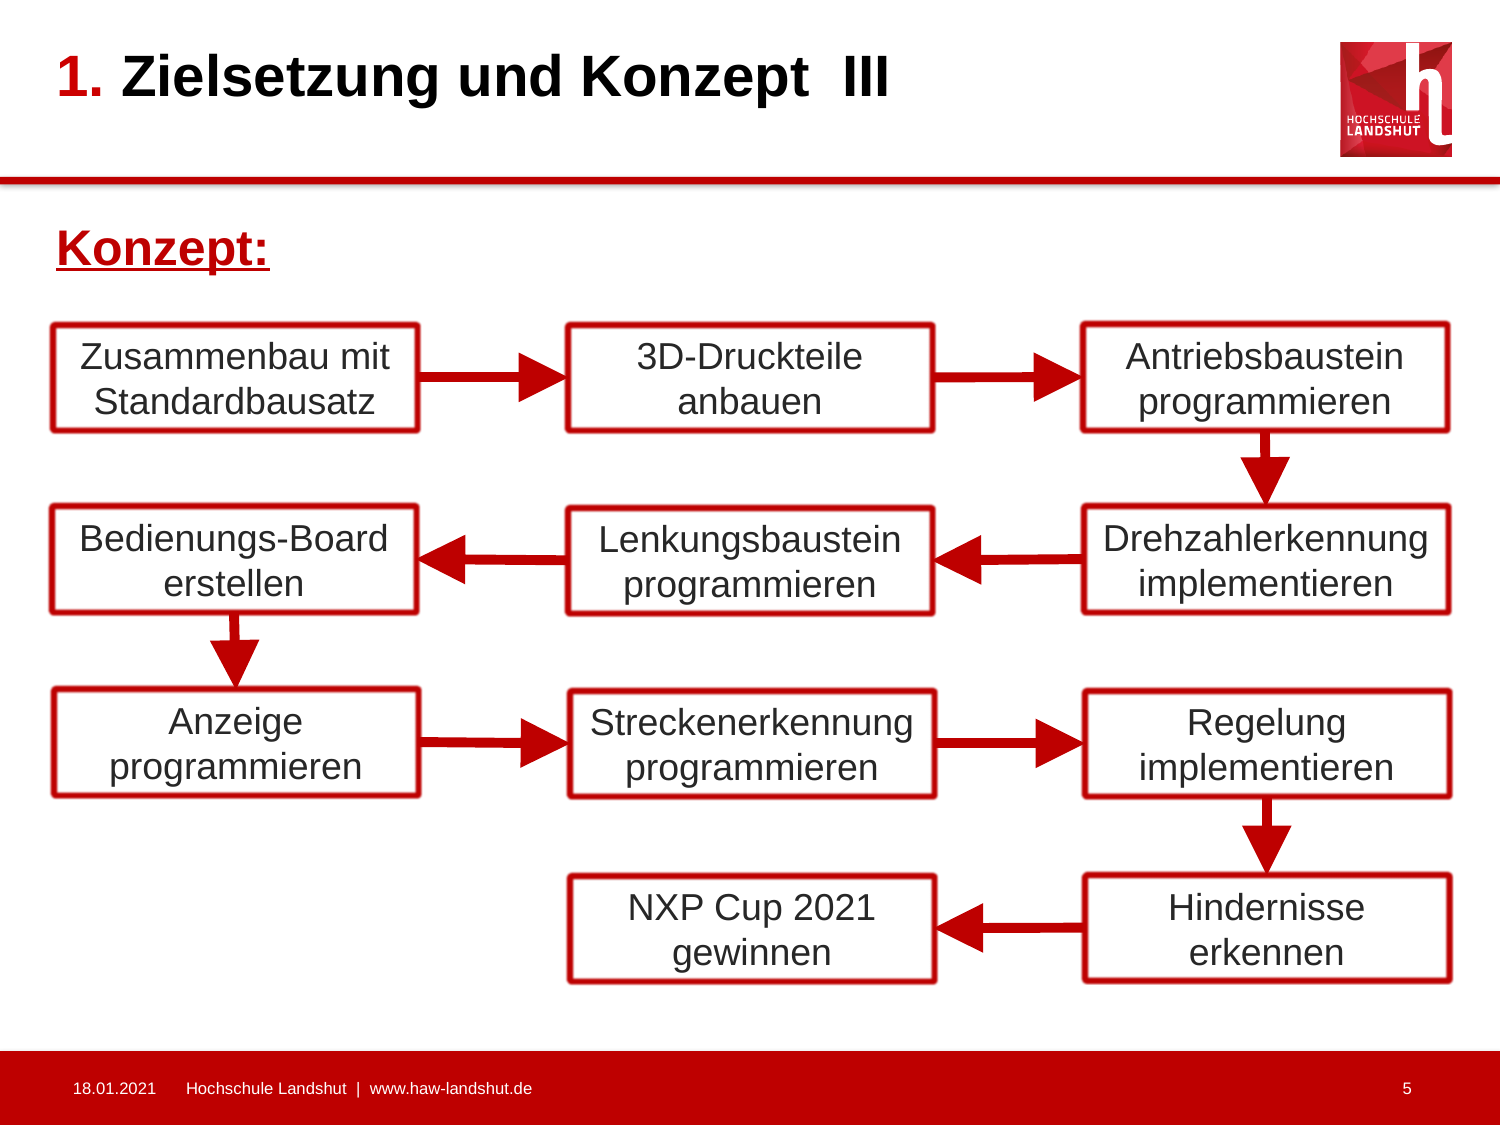

# 1. Zielsetzung und Konzept  III
Konzept:
Antriebsbaustein programmieren
Zusammenbau mit Standardbausatz
3D-Druckteile anbauen
Drehzahlerkennung implementieren
Bedienungs-Board erstellen
Lenkungsbaustein programmieren
Anzeige programmieren
Streckenerkennung programmieren
Regelung implementieren
Hindernisse erkennen
NXP Cup 2021 gewinnen
18.01.2021
Hochschule Landshut  |  www.haw-landshut.de